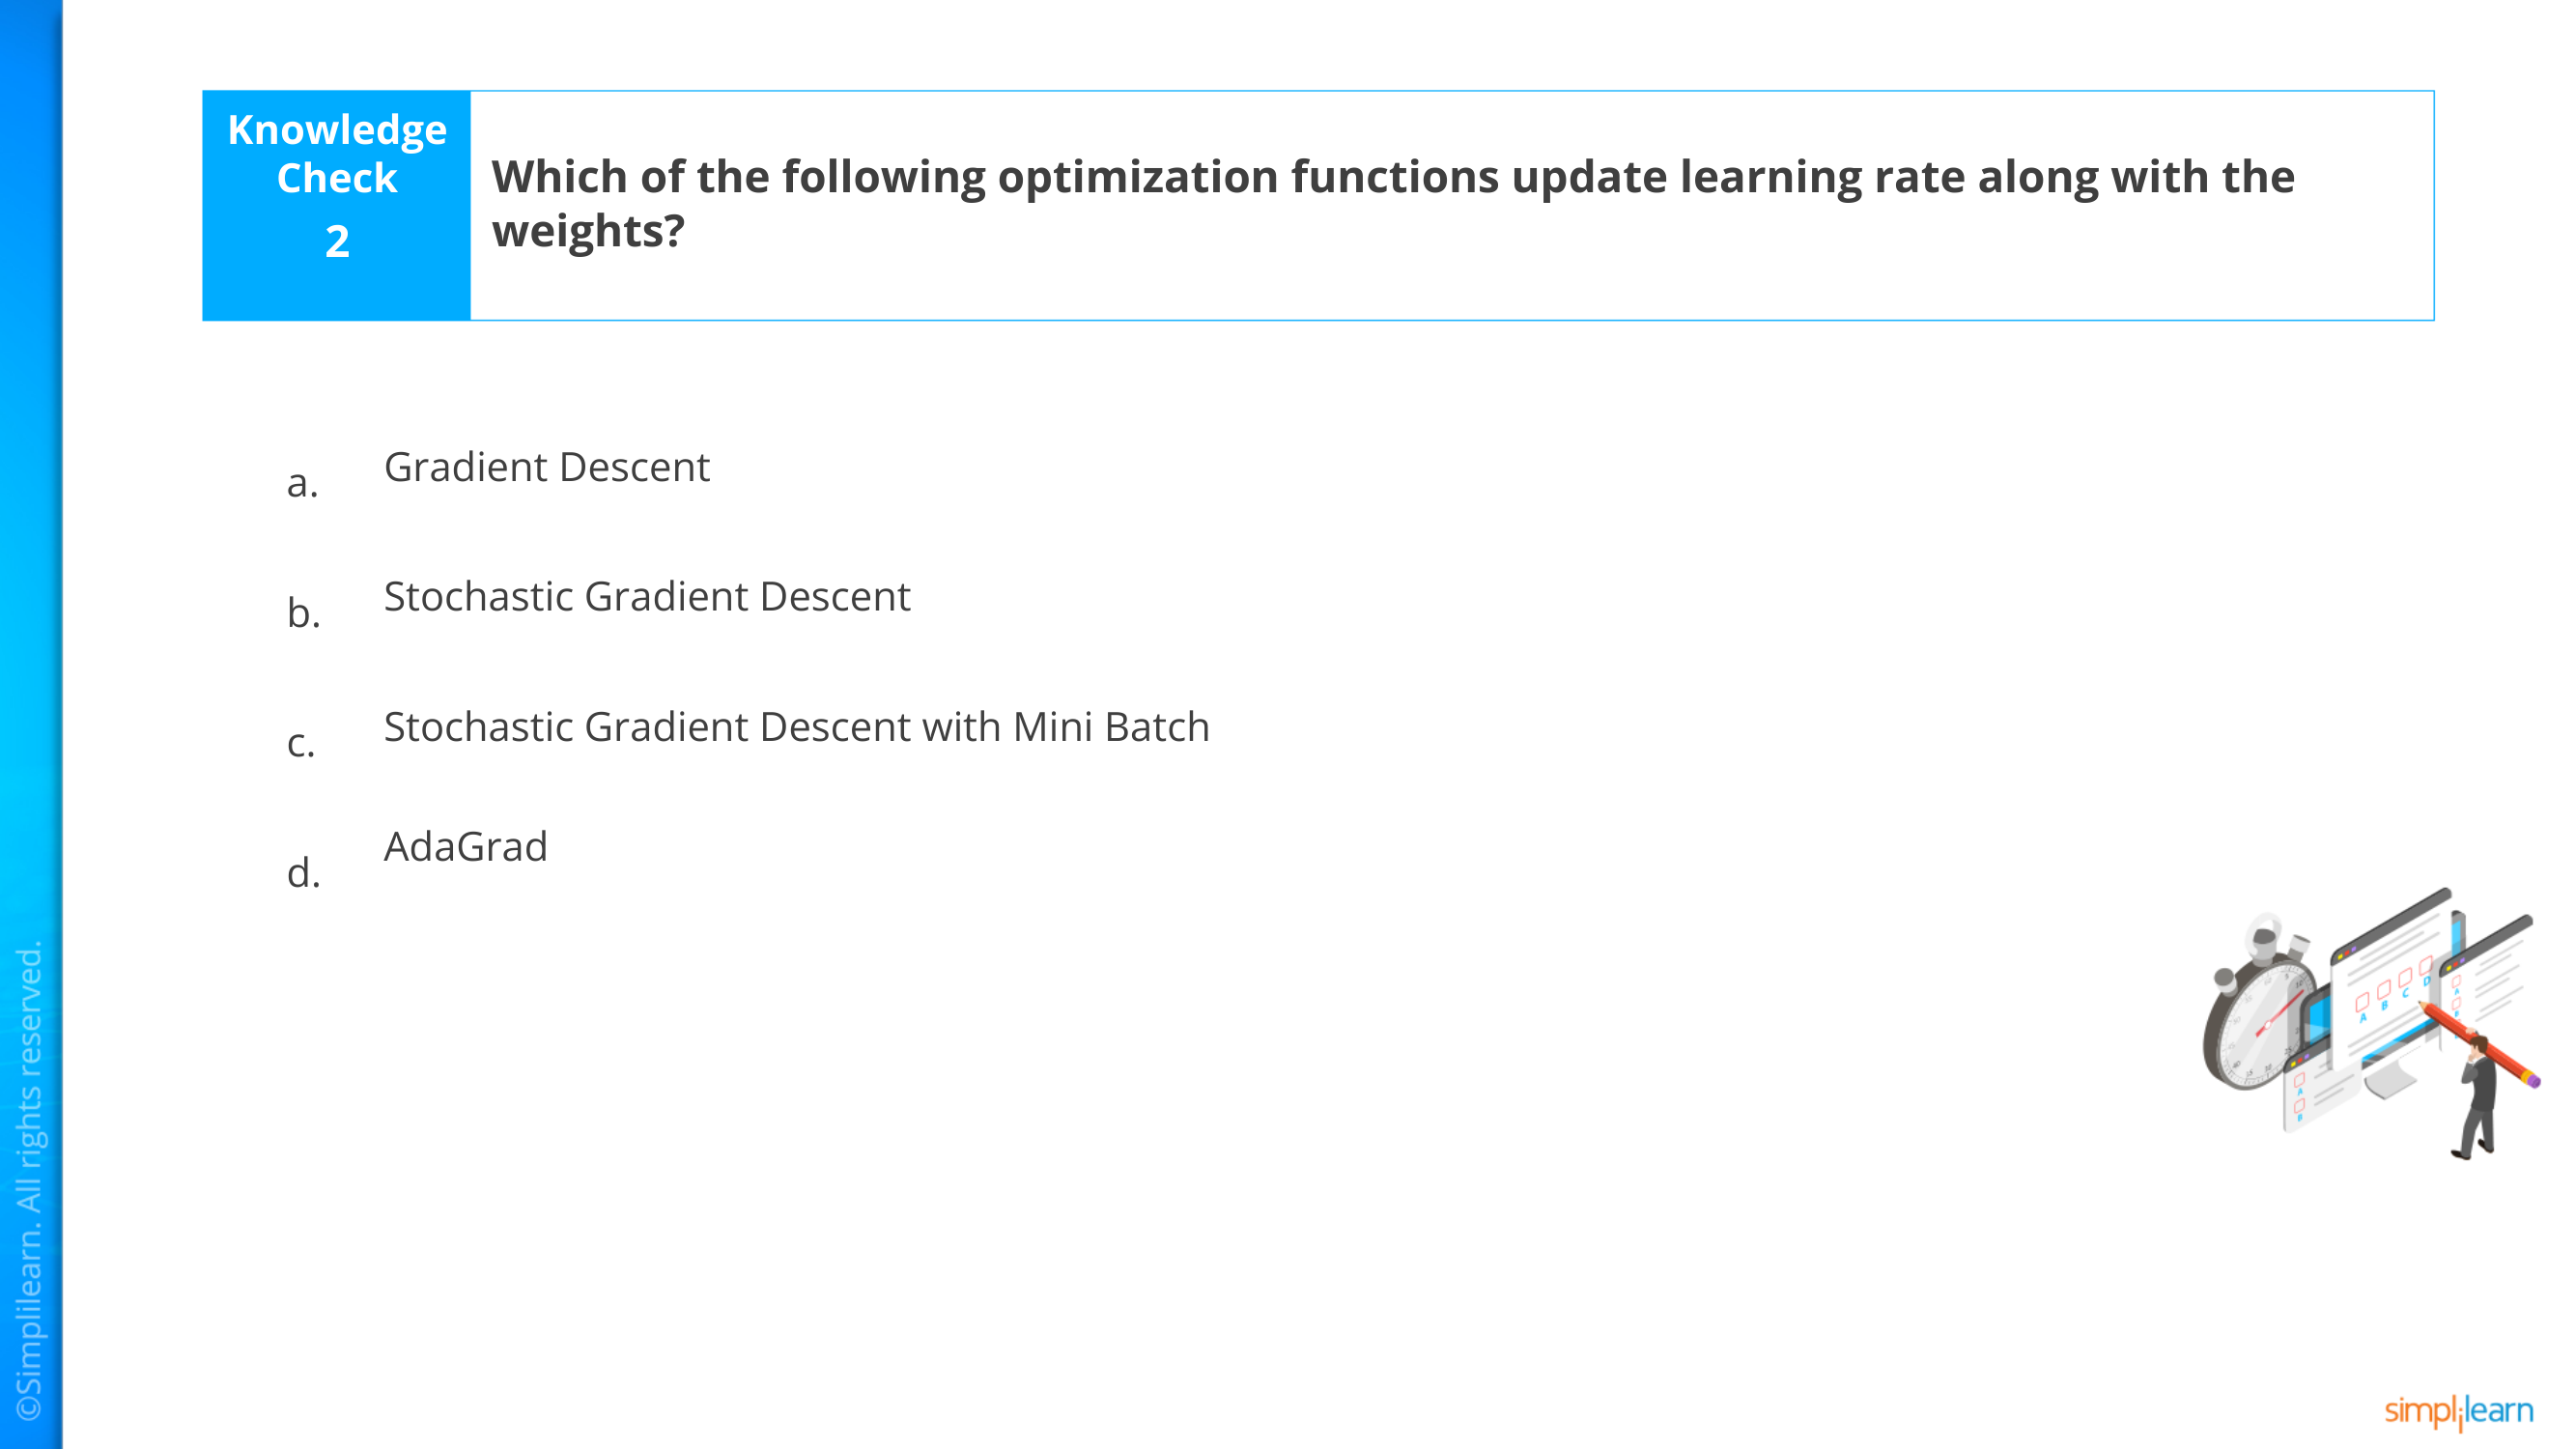

Which of the following optimization functions update learning rate along with the weights?
2
Gradient Descent
Stochastic Gradient Descent
Stochastic Gradient Descent with Mini Batch
AdaGrad